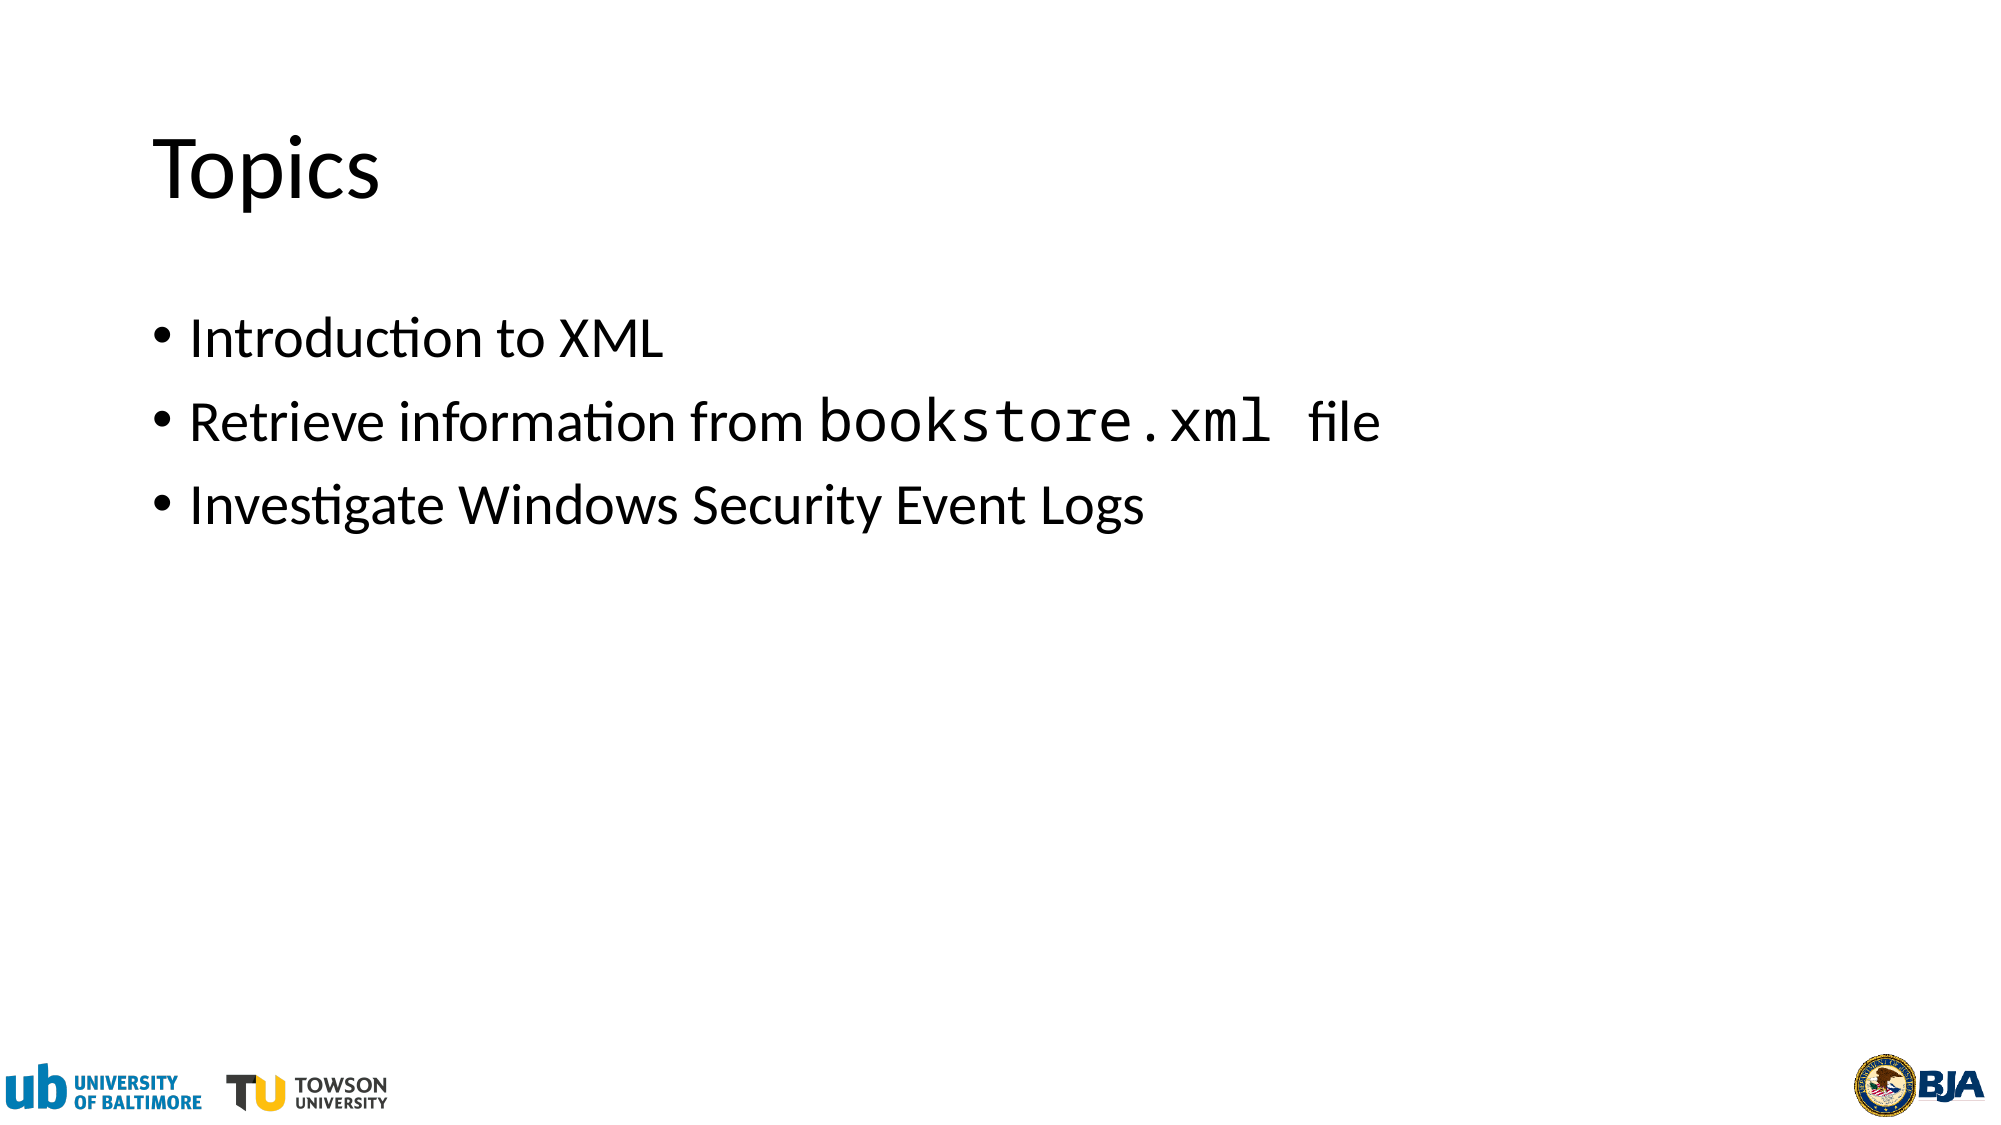

# Topics
Introduction to XML
Retrieve information from bookstore.xml file
Investigate Windows Security Event Logs